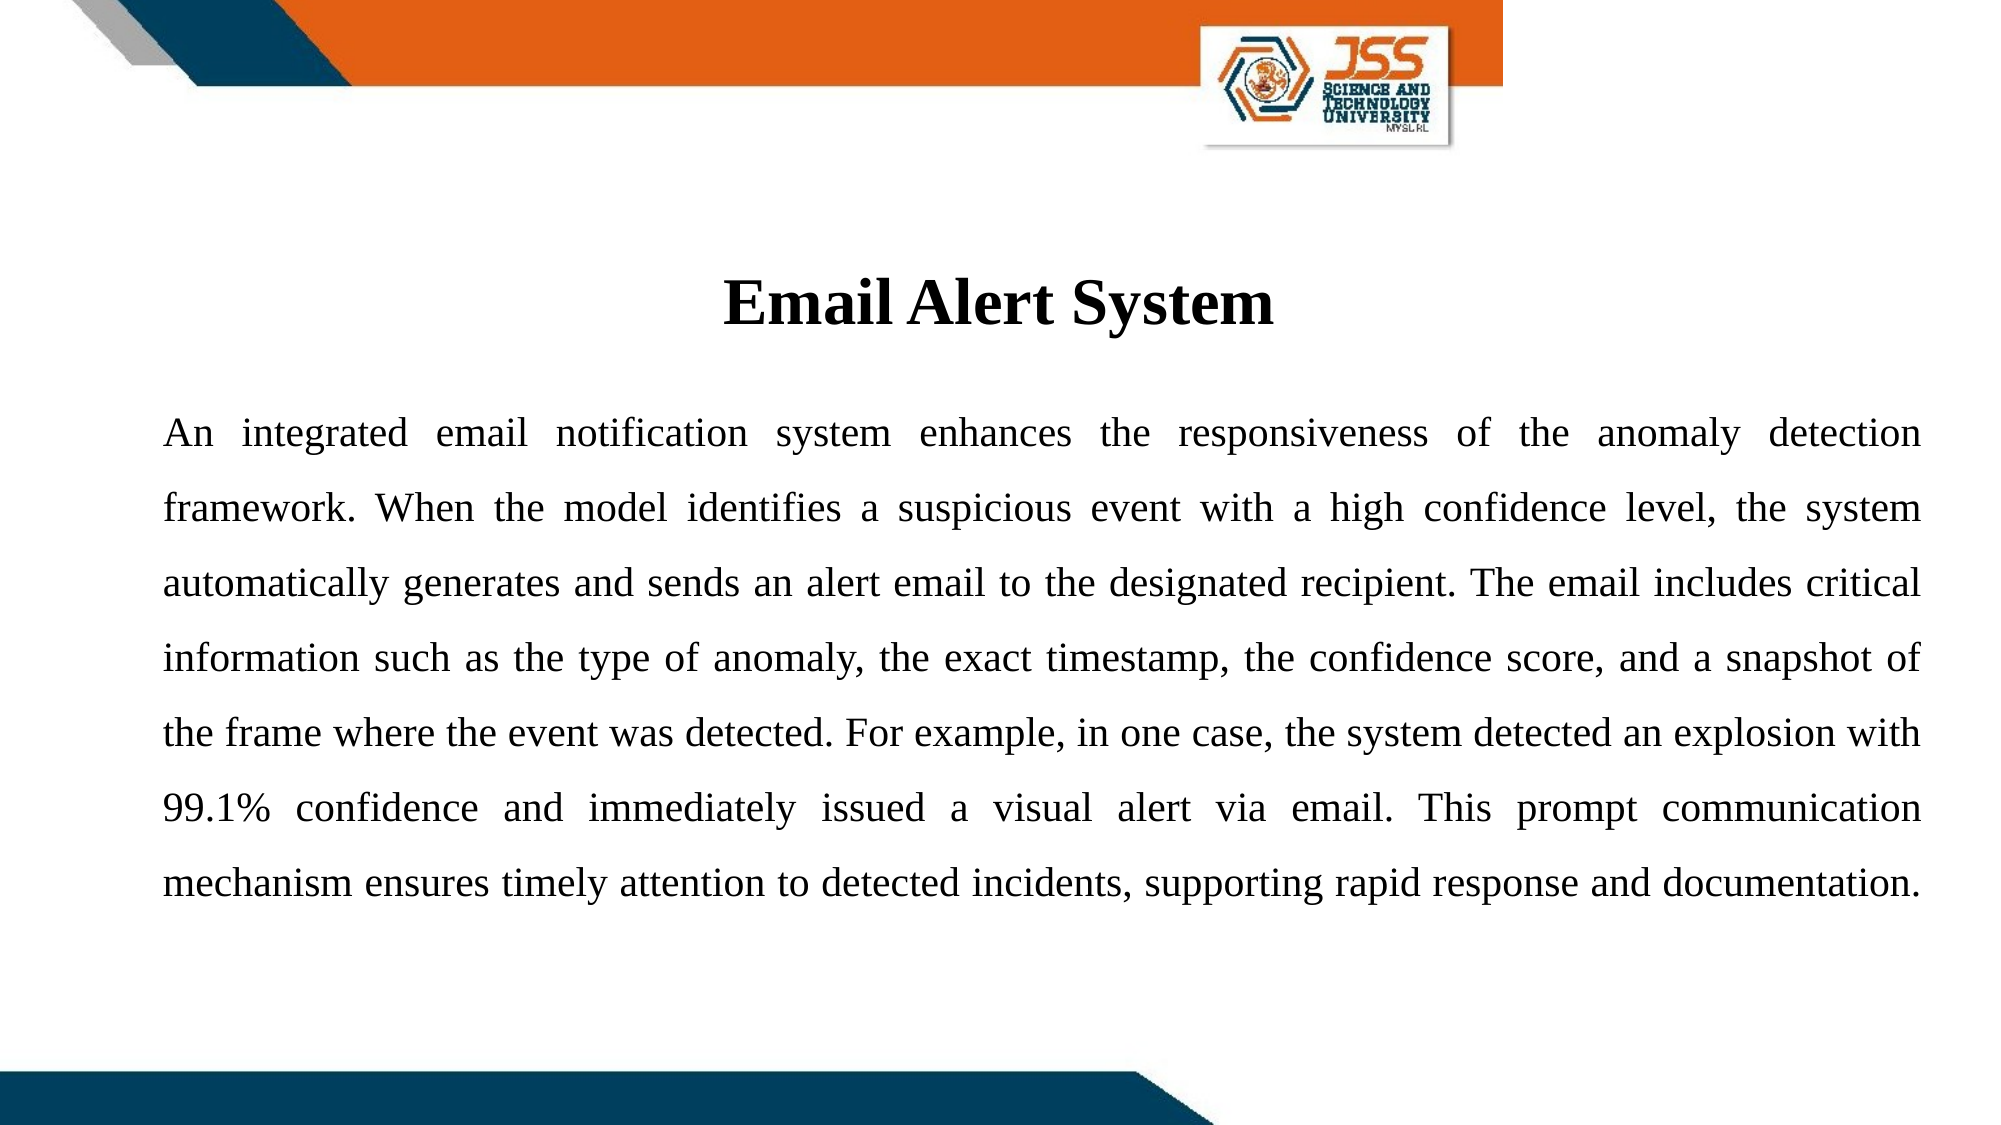

Email Alert System
# An integrated email notification system enhances the responsiveness of the anomaly detection framework. When the model identifies a suspicious event with a high confidence level, the system automatically generates and sends an alert email to the designated recipient. The email includes critical information such as the type of anomaly, the exact timestamp, the confidence score, and a snapshot of the frame where the event was detected. For example, in one case, the system detected an explosion with 99.1% confidence and immediately issued a visual alert via email. This prompt communication mechanism ensures timely attention to detected incidents, supporting rapid response and documentation.